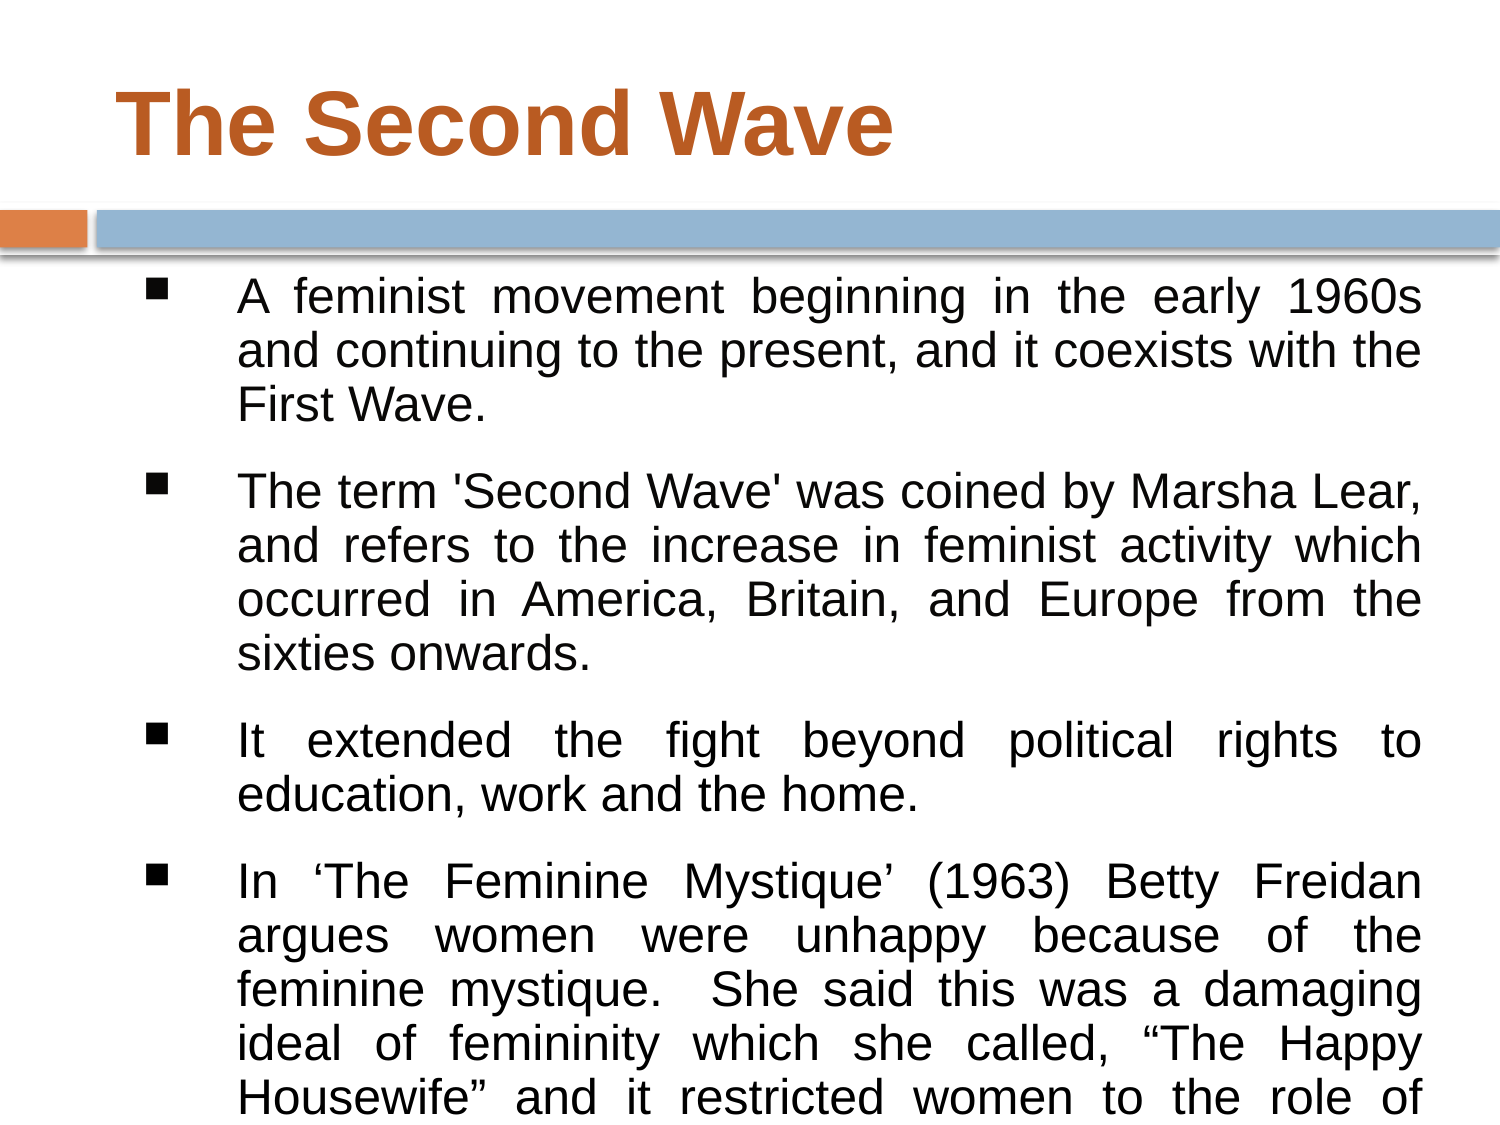

# The Second Wave
A feminist movement beginning in the early 1960s and continuing to the present, and it coexists with the First Wave.
The term 'Second Wave' was coined by Marsha Lear, and refers to the increase in feminist activity which occurred in America, Britain, and Europe from the sixties onwards.
It extended the fight beyond political rights to education, work and the home.
In ‘The Feminine Mystique’ (1963) Betty Freidan argues women were unhappy because of the feminine mystique.  She said this was a damaging ideal of femininity which she called, “The Happy Housewife” and it restricted women to the role of housewife and mother, giving up on work and education.